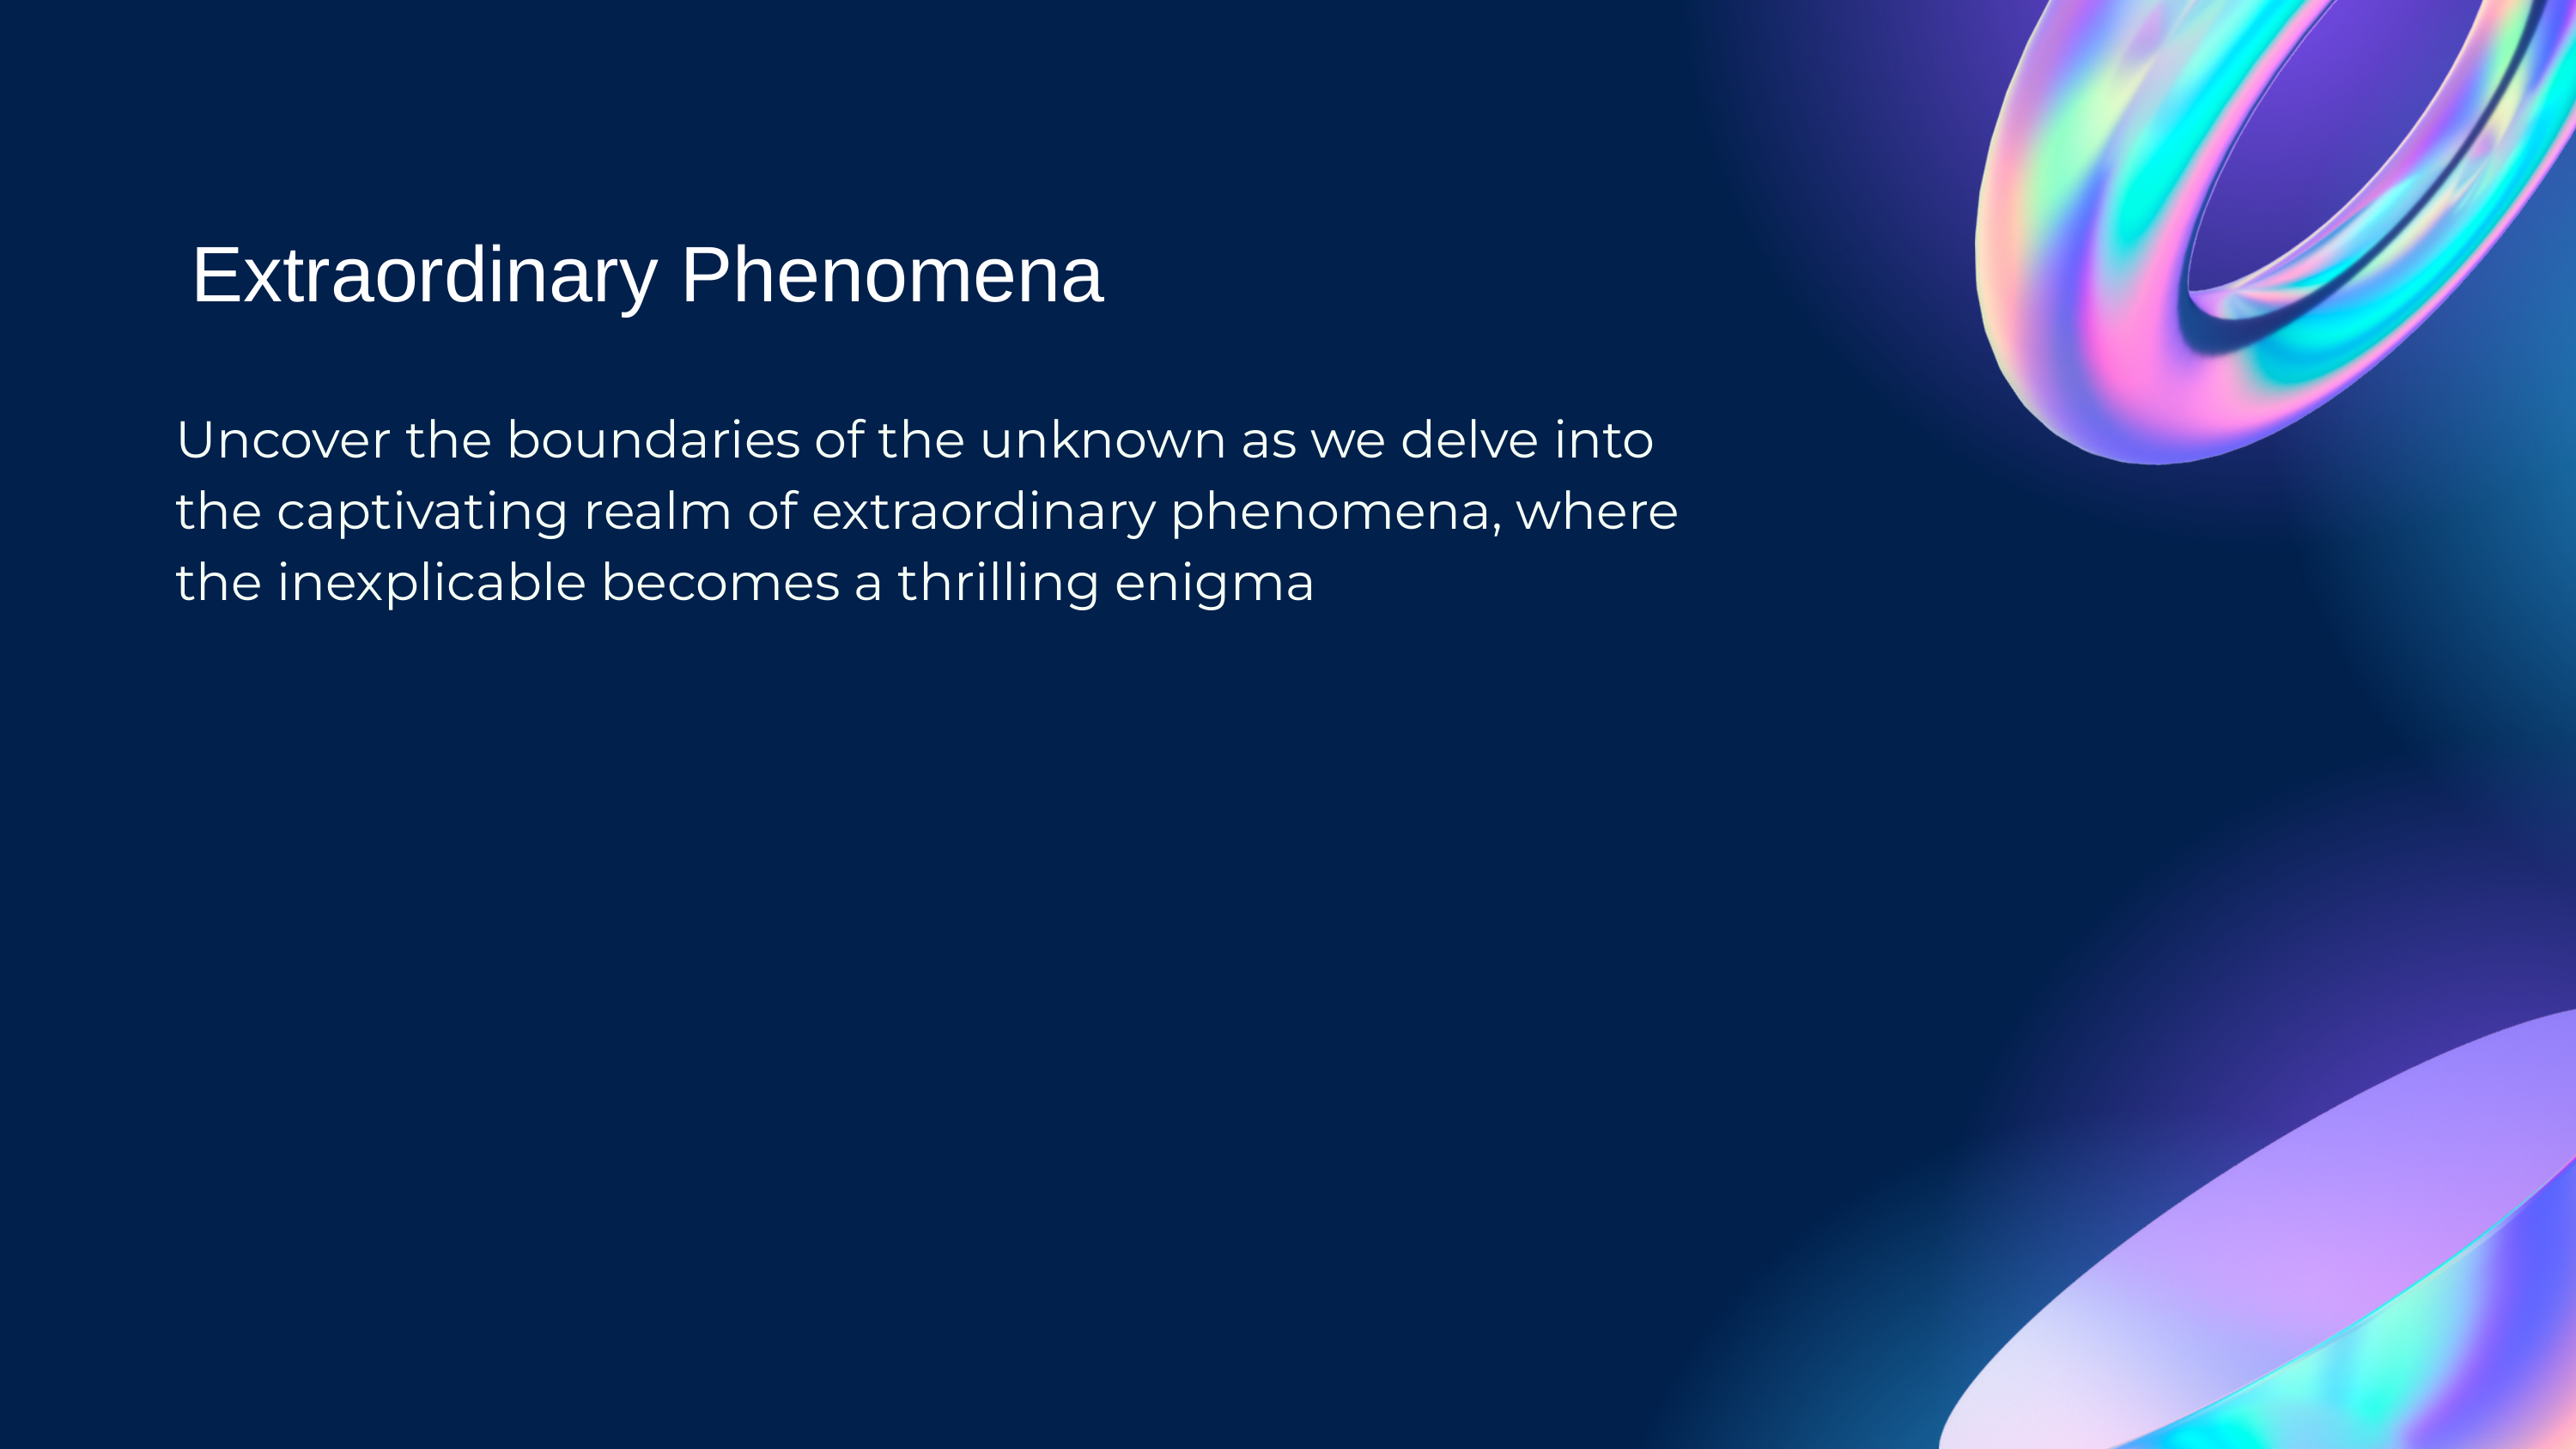

Extraordinary Phenomena
Uncover the boundaries of the unknown as we delve into the captivating realm of extraordinary phenomena, where the inexplicable becomes a thrilling enigma